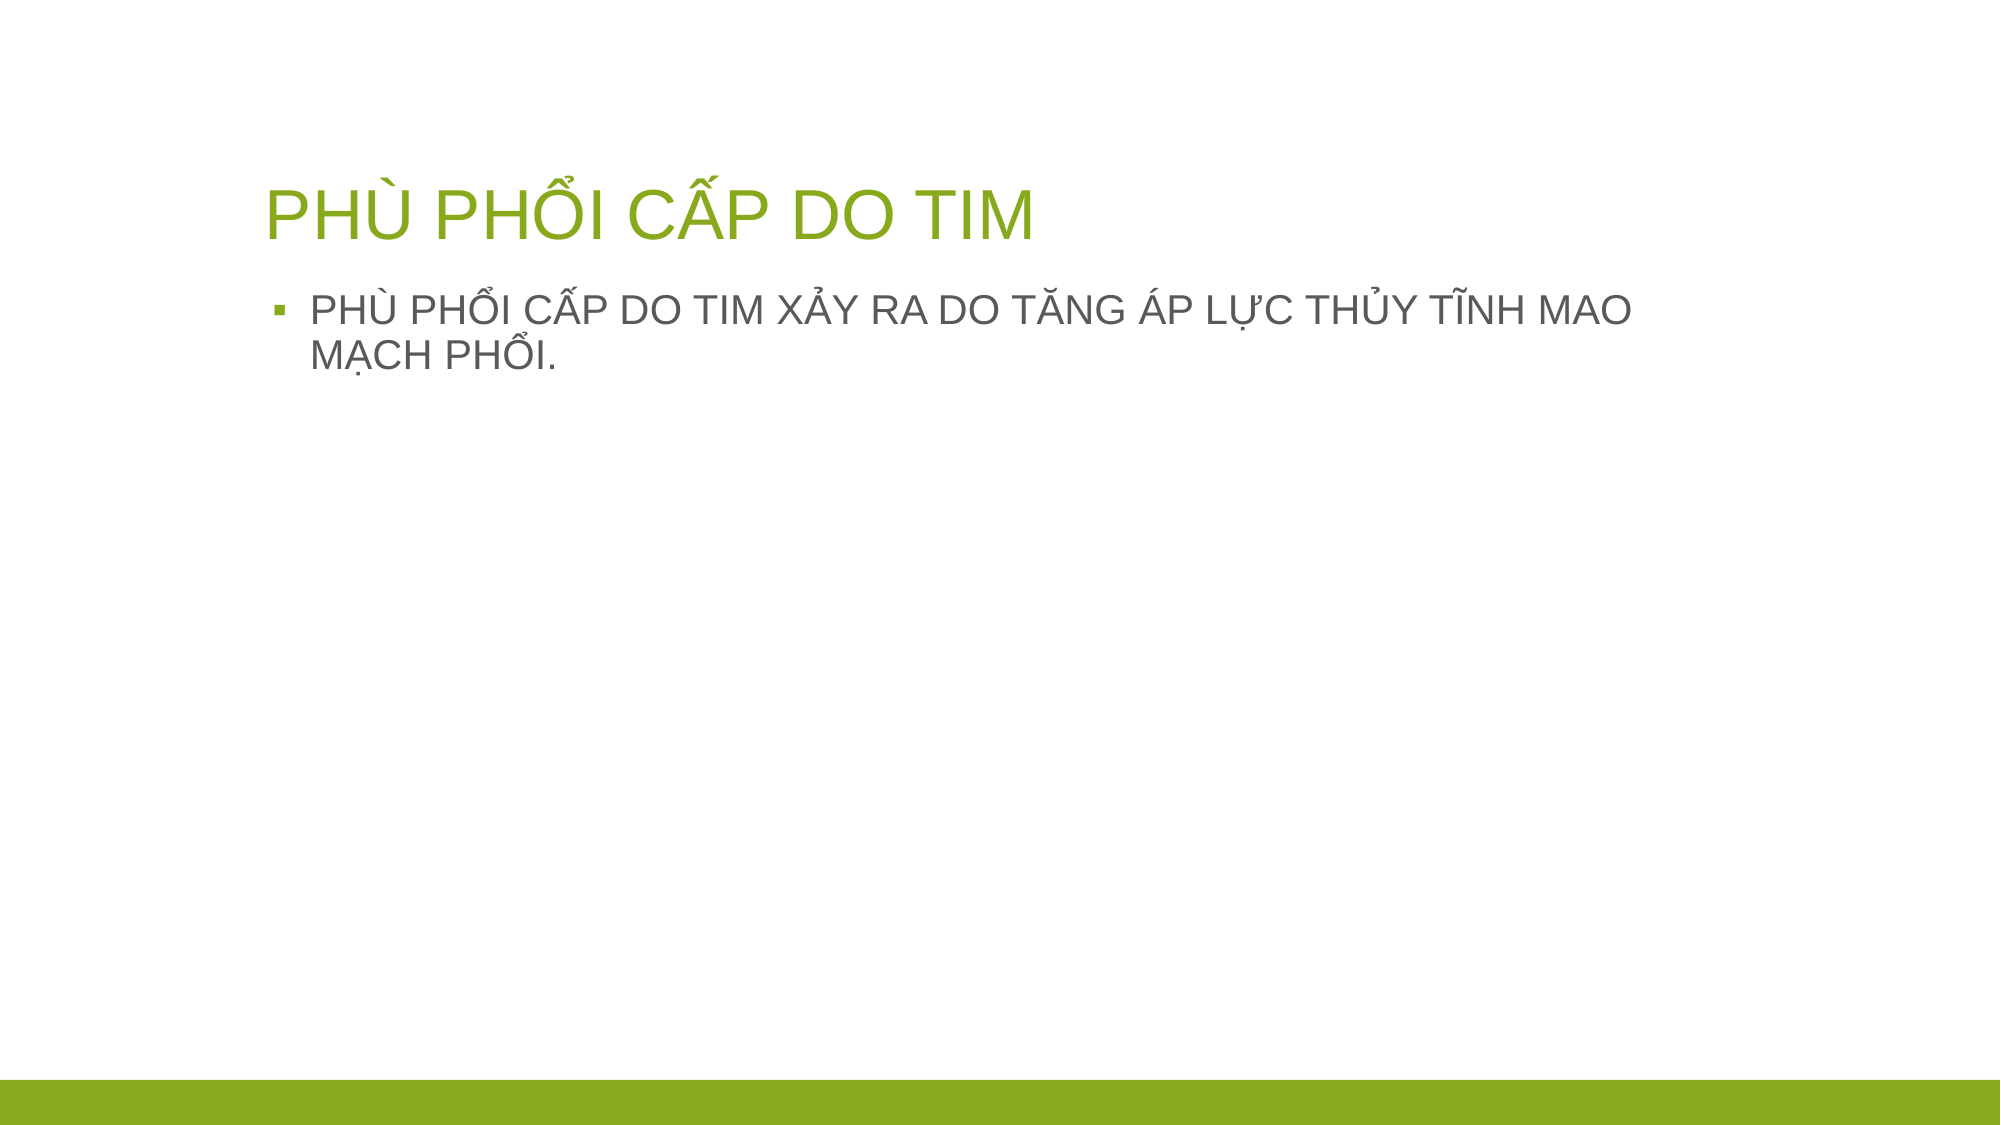

# PHÙ PHỔI CẤP DO TIM
PHÙ PHỔI CẤP DO TIM XẢY RA DO TĂNG ÁP LỰC THỦY TĨNH MAO MẠCH PHỔI.